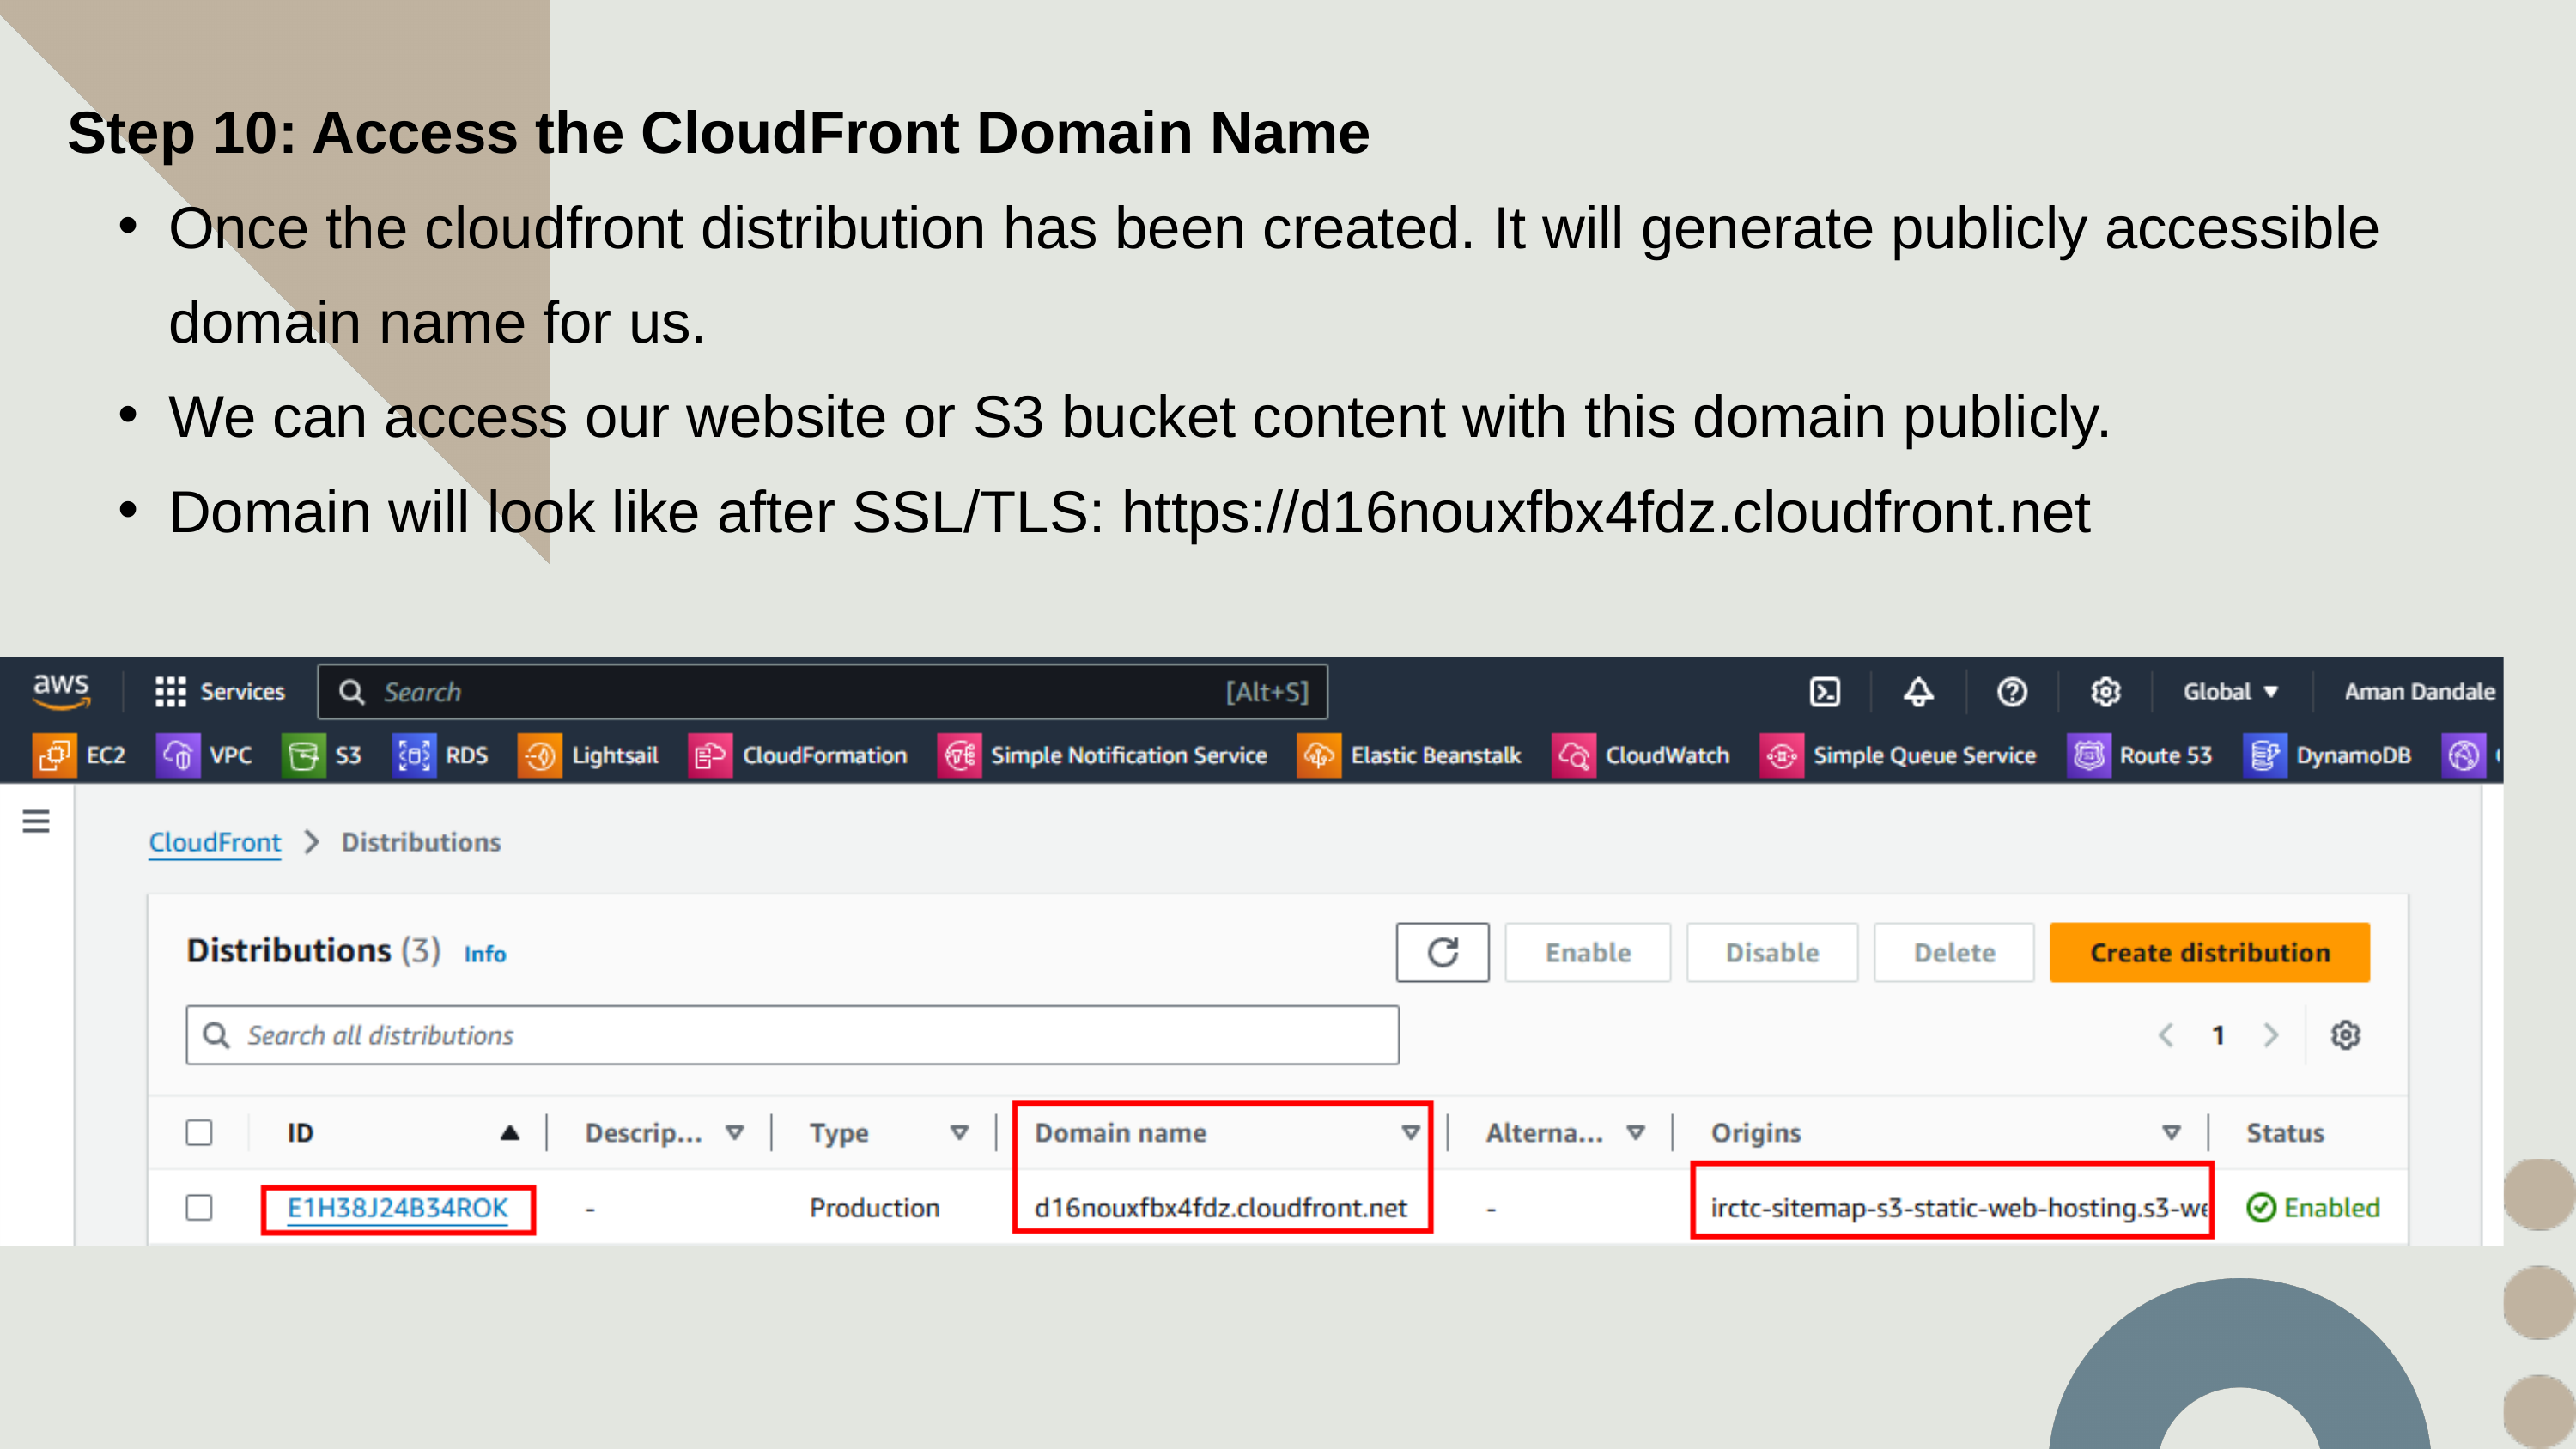

Step 10: Access the CloudFront Domain Name
Once the cloudfront distribution has been created. It will generate publicly accessible domain name for us.
We can access our website or S3 bucket content with this domain publicly.
Domain will look like after SSL/TLS: https://d16nouxfbx4fdz.cloudfront.net